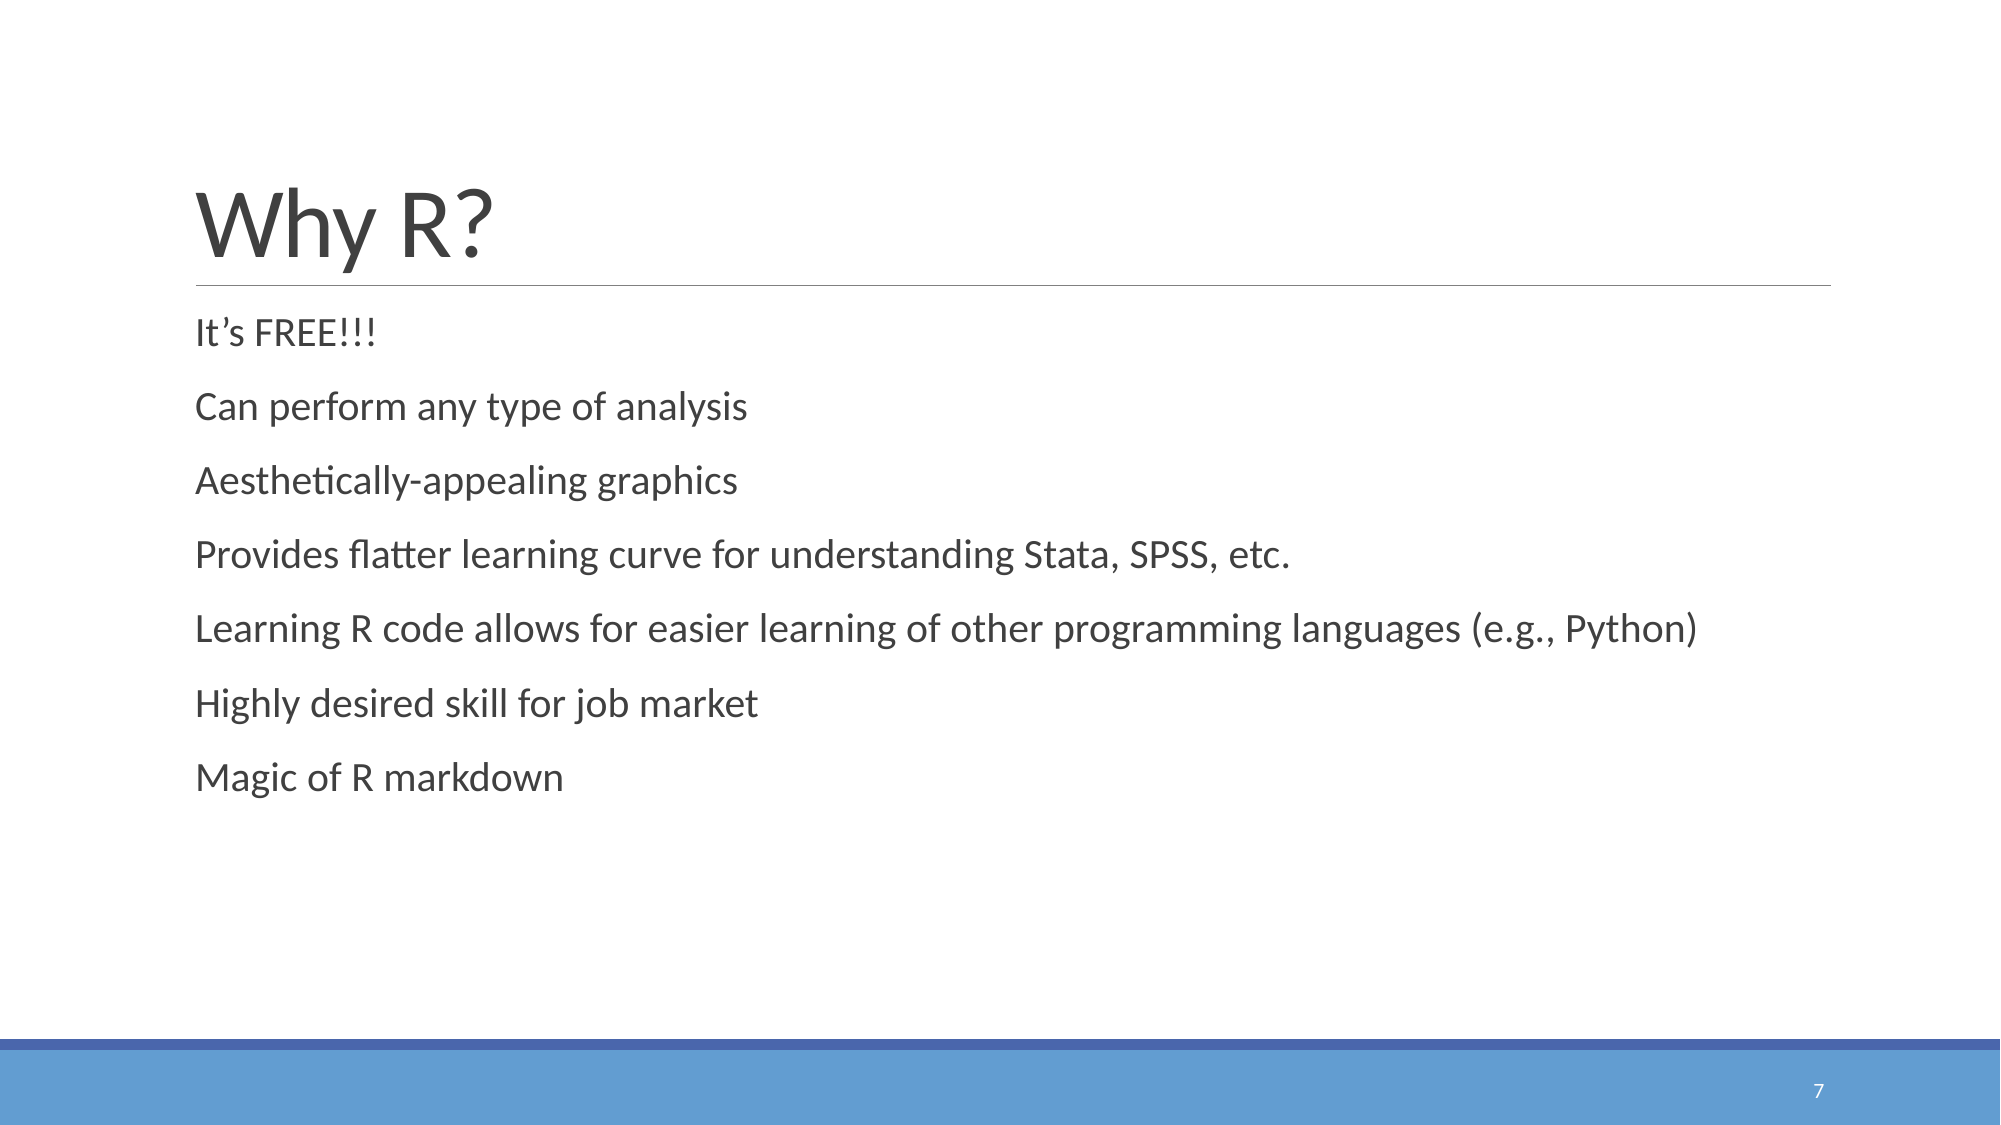

# Why R?
It’s FREE!!!
Can perform any type of analysis
Aesthetically-appealing graphics
Provides flatter learning curve for understanding Stata, SPSS, etc.
Learning R code allows for easier learning of other programming languages (e.g., Python)
Highly desired skill for job market
Magic of R markdown

7